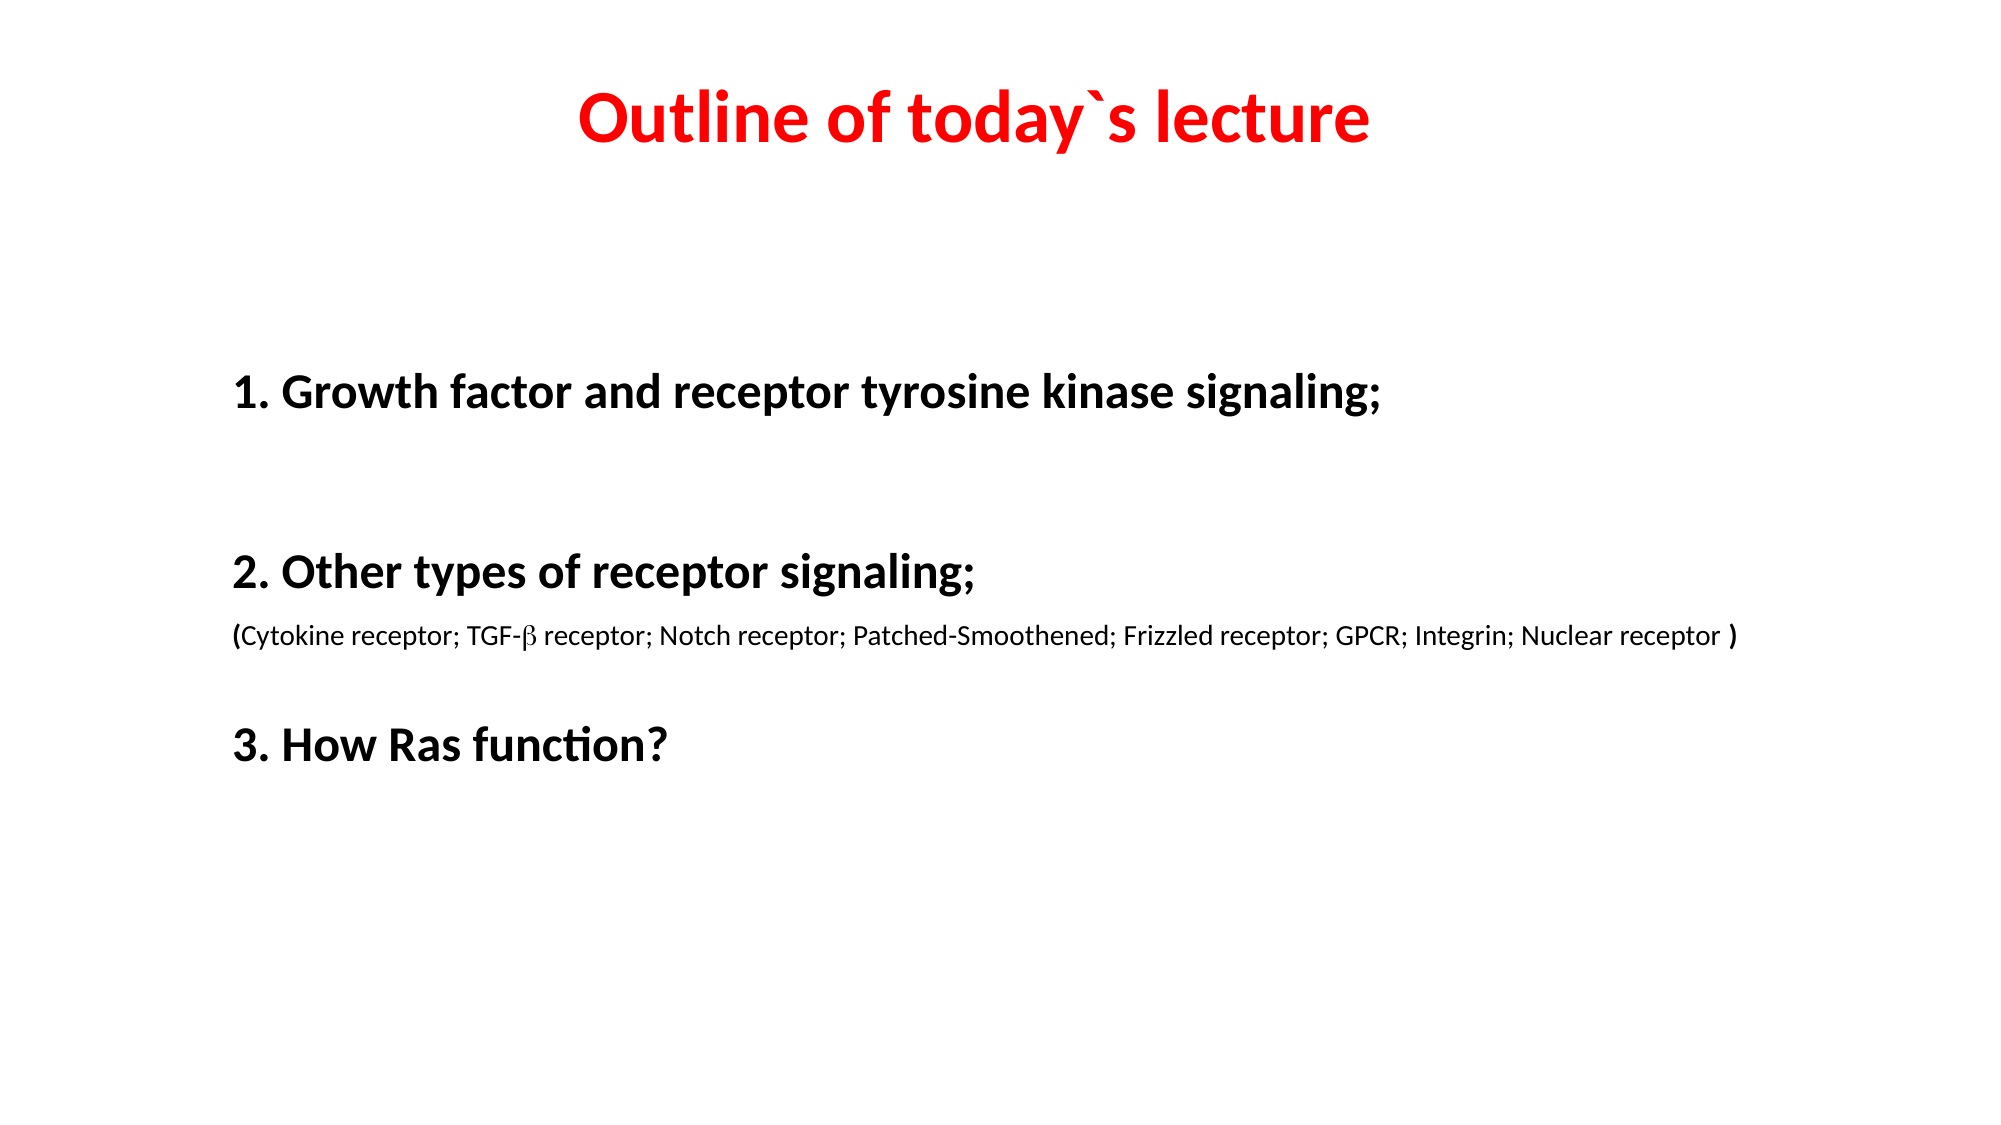

Outline of today`s lecture
1. Growth factor and receptor tyrosine kinase signaling;

2. Other types of receptor signaling;
(Cytokine receptor; TGF-β receptor; Notch receptor; Patched-Smoothened; Frizzled receptor; GPCR; Integrin; Nuclear receptor )

3. How Ras function?